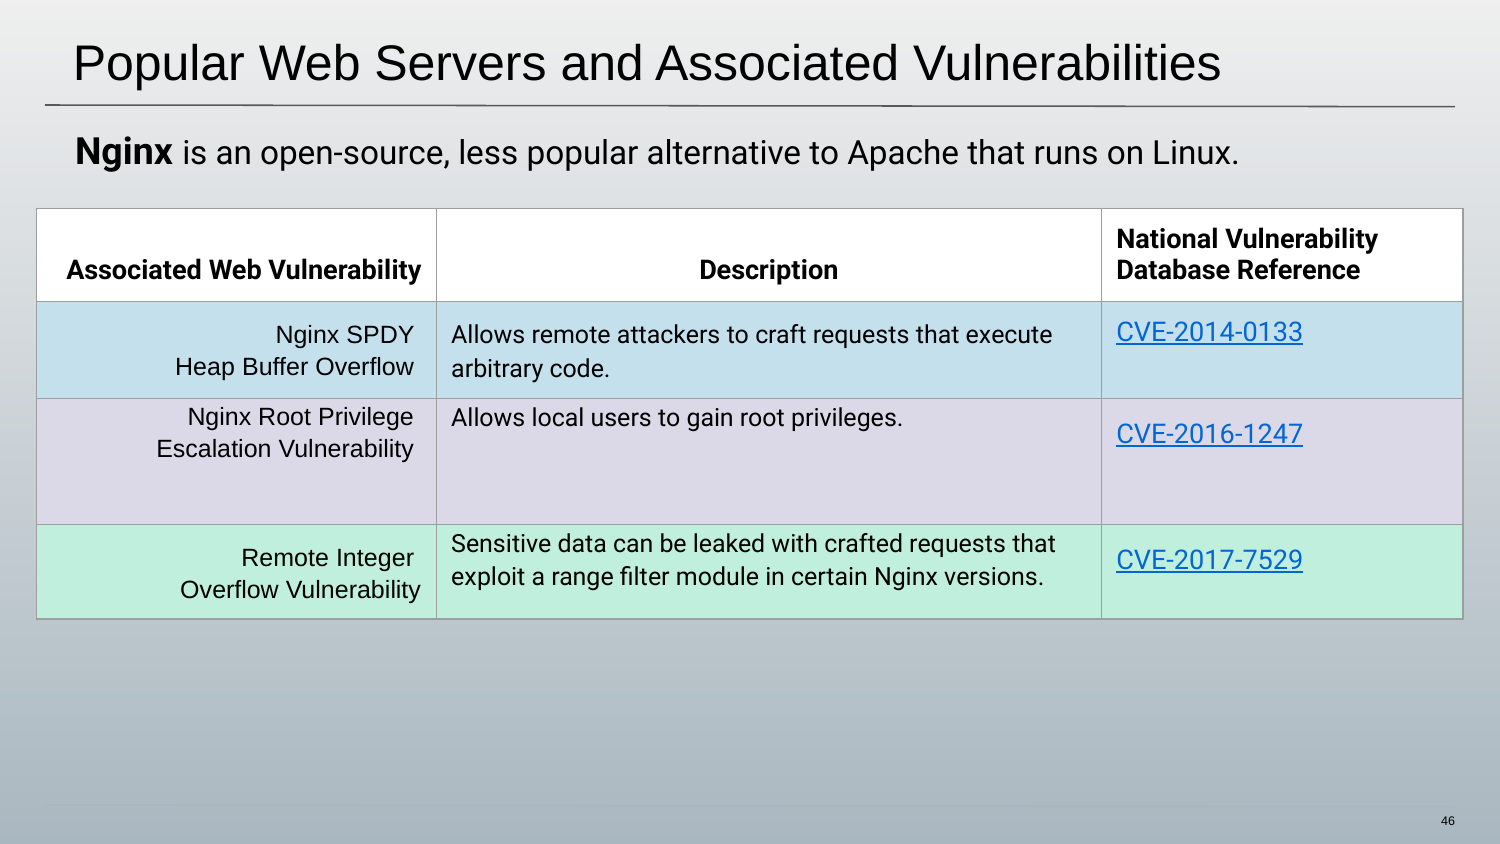

# Popular Web Servers and Associated Vulnerabilities
Nginx is an open-source, less popular alternative to Apache that runs on Linux.
| Associated Web Vulnerability | Description | National Vulnerability Database Reference |
| --- | --- | --- |
| Nginx SPDY Heap Buffer Overflow | Allows remote attackers to craft requests that execute arbitrary code. | CVE-2014-0133 |
| Nginx Root Privilege Escalation Vulnerability | Allows local users to gain root privileges. | CVE-2016-1247 |
| Remote Integer Overflow Vulnerability | Sensitive data can be leaked with crafted requests that exploit a range filter module in certain Nginx versions. | CVE-2017-7529 |
46